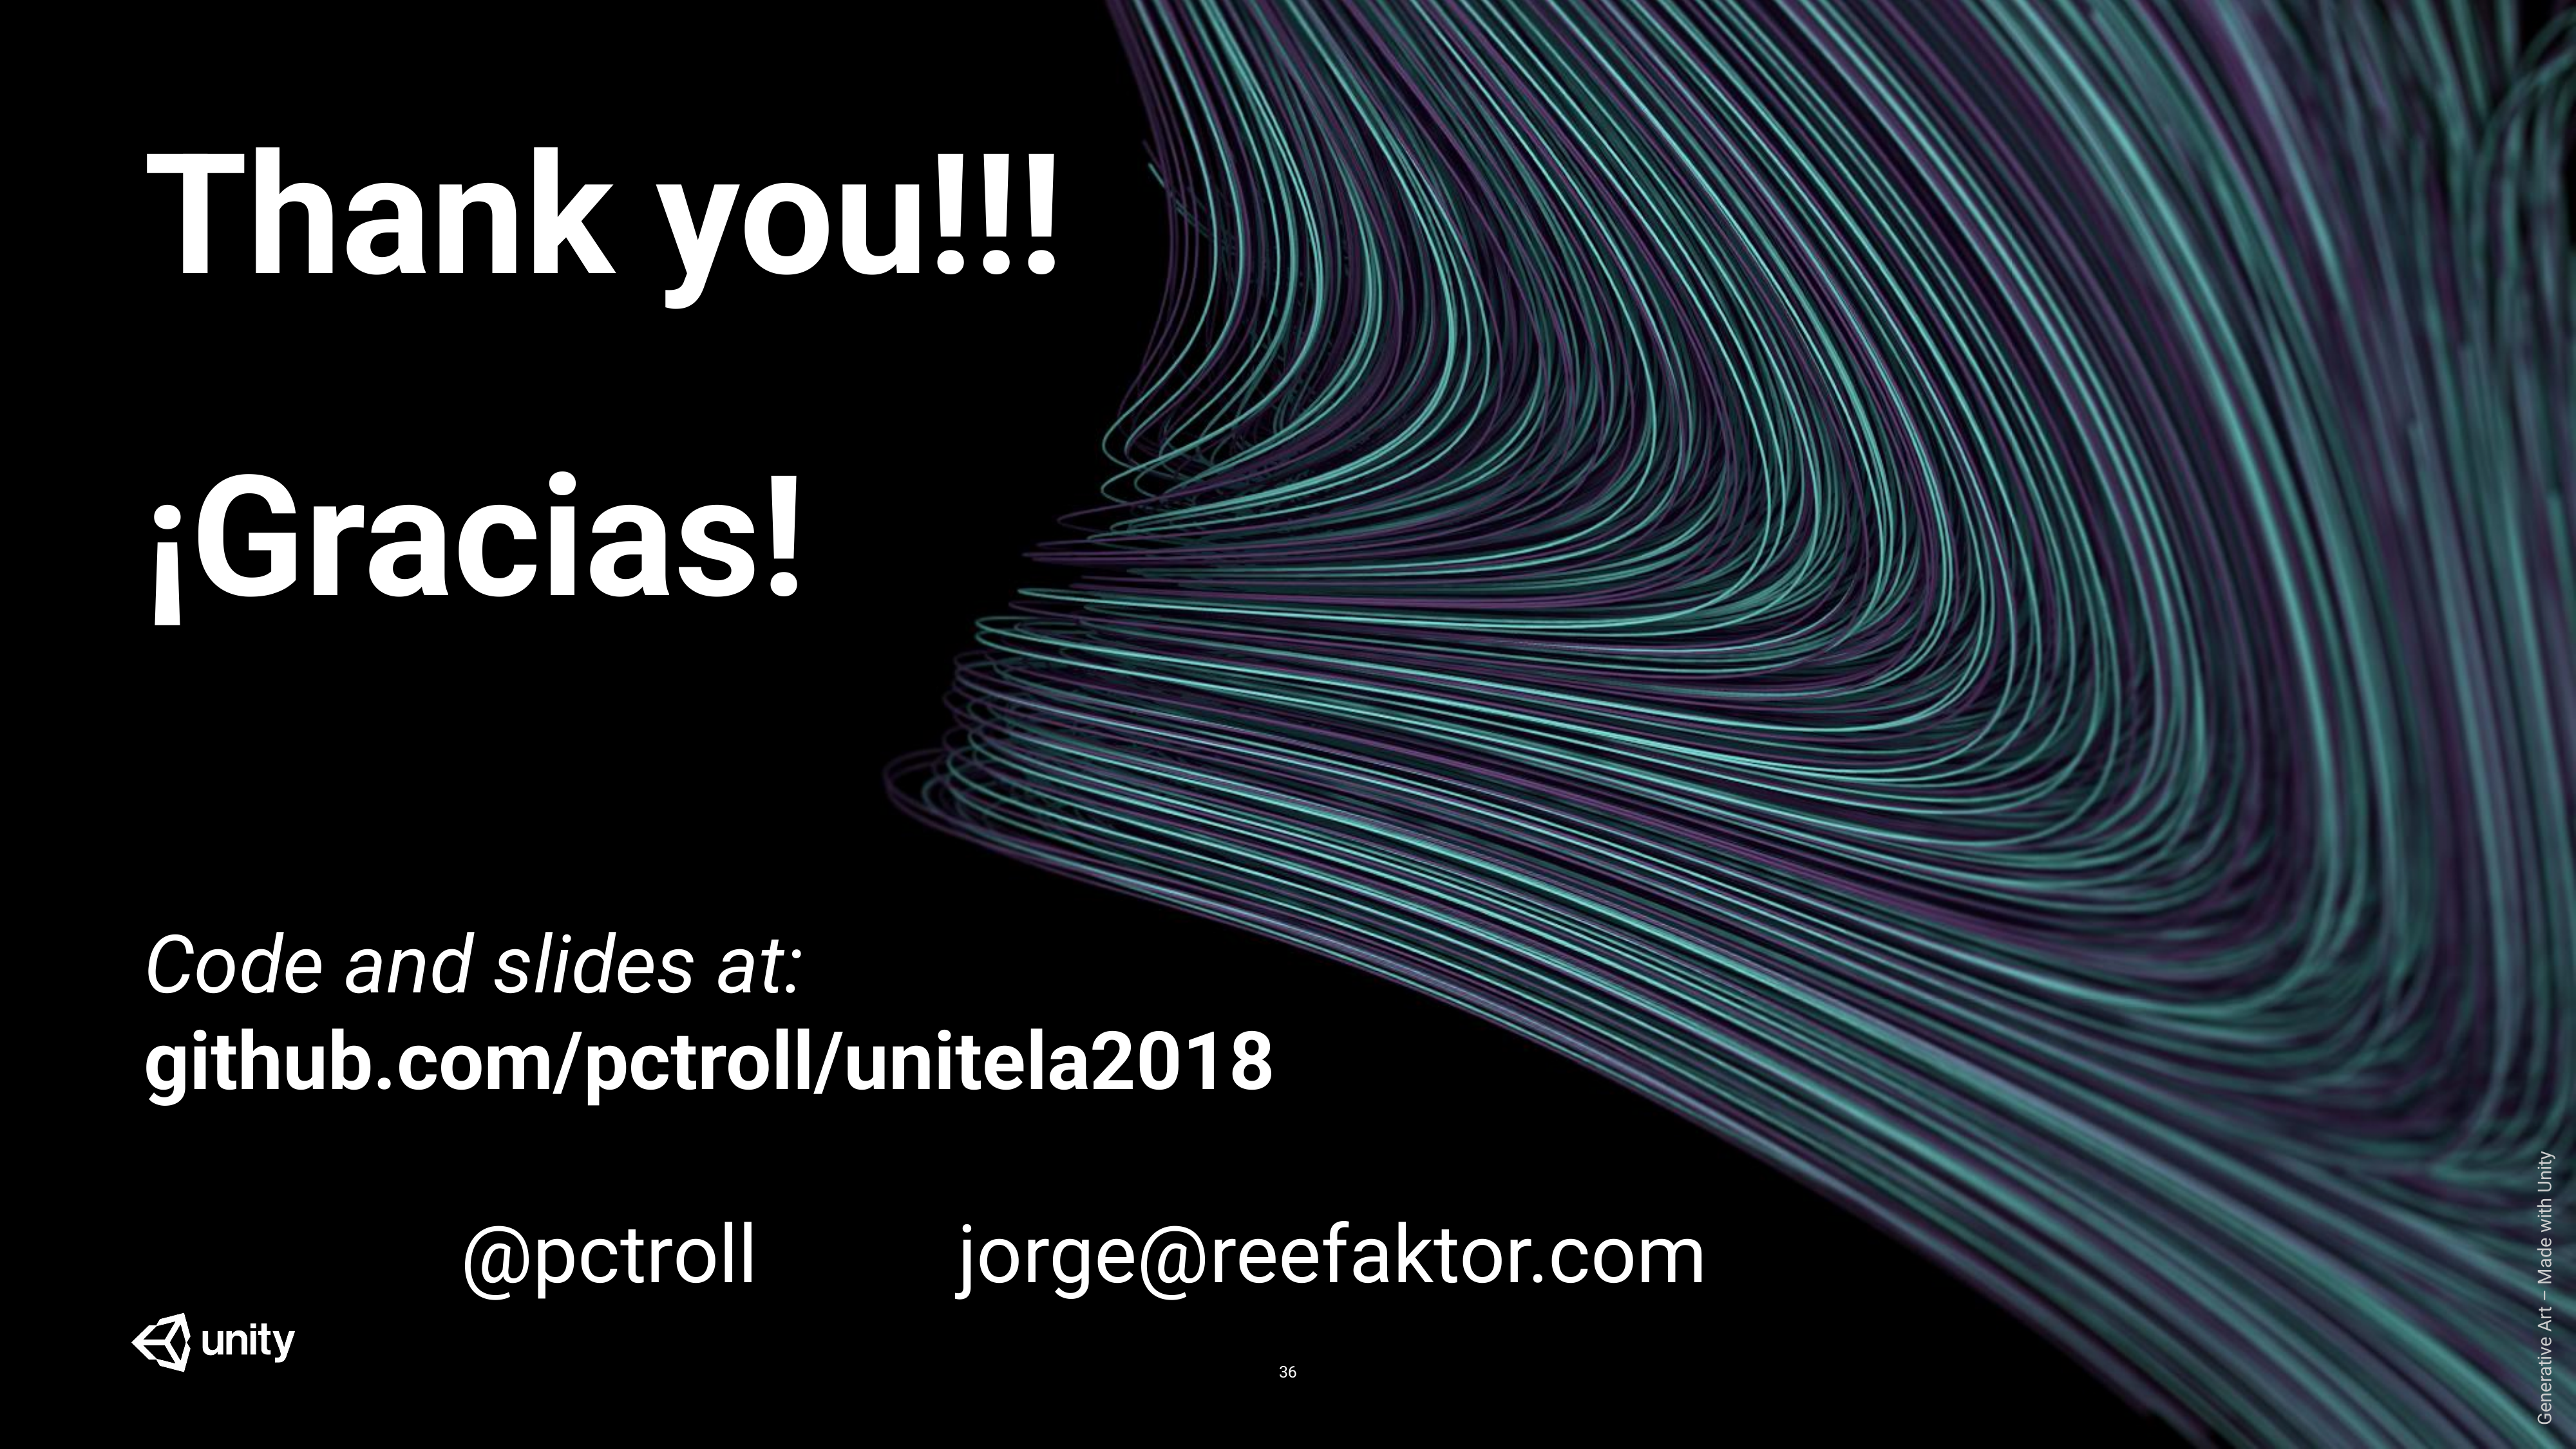

Thank you!!!

¡Gracias!
Code and slides at:
github.com/pctroll/unitela2018

@pctroll          jorge@reefaktor.com
36